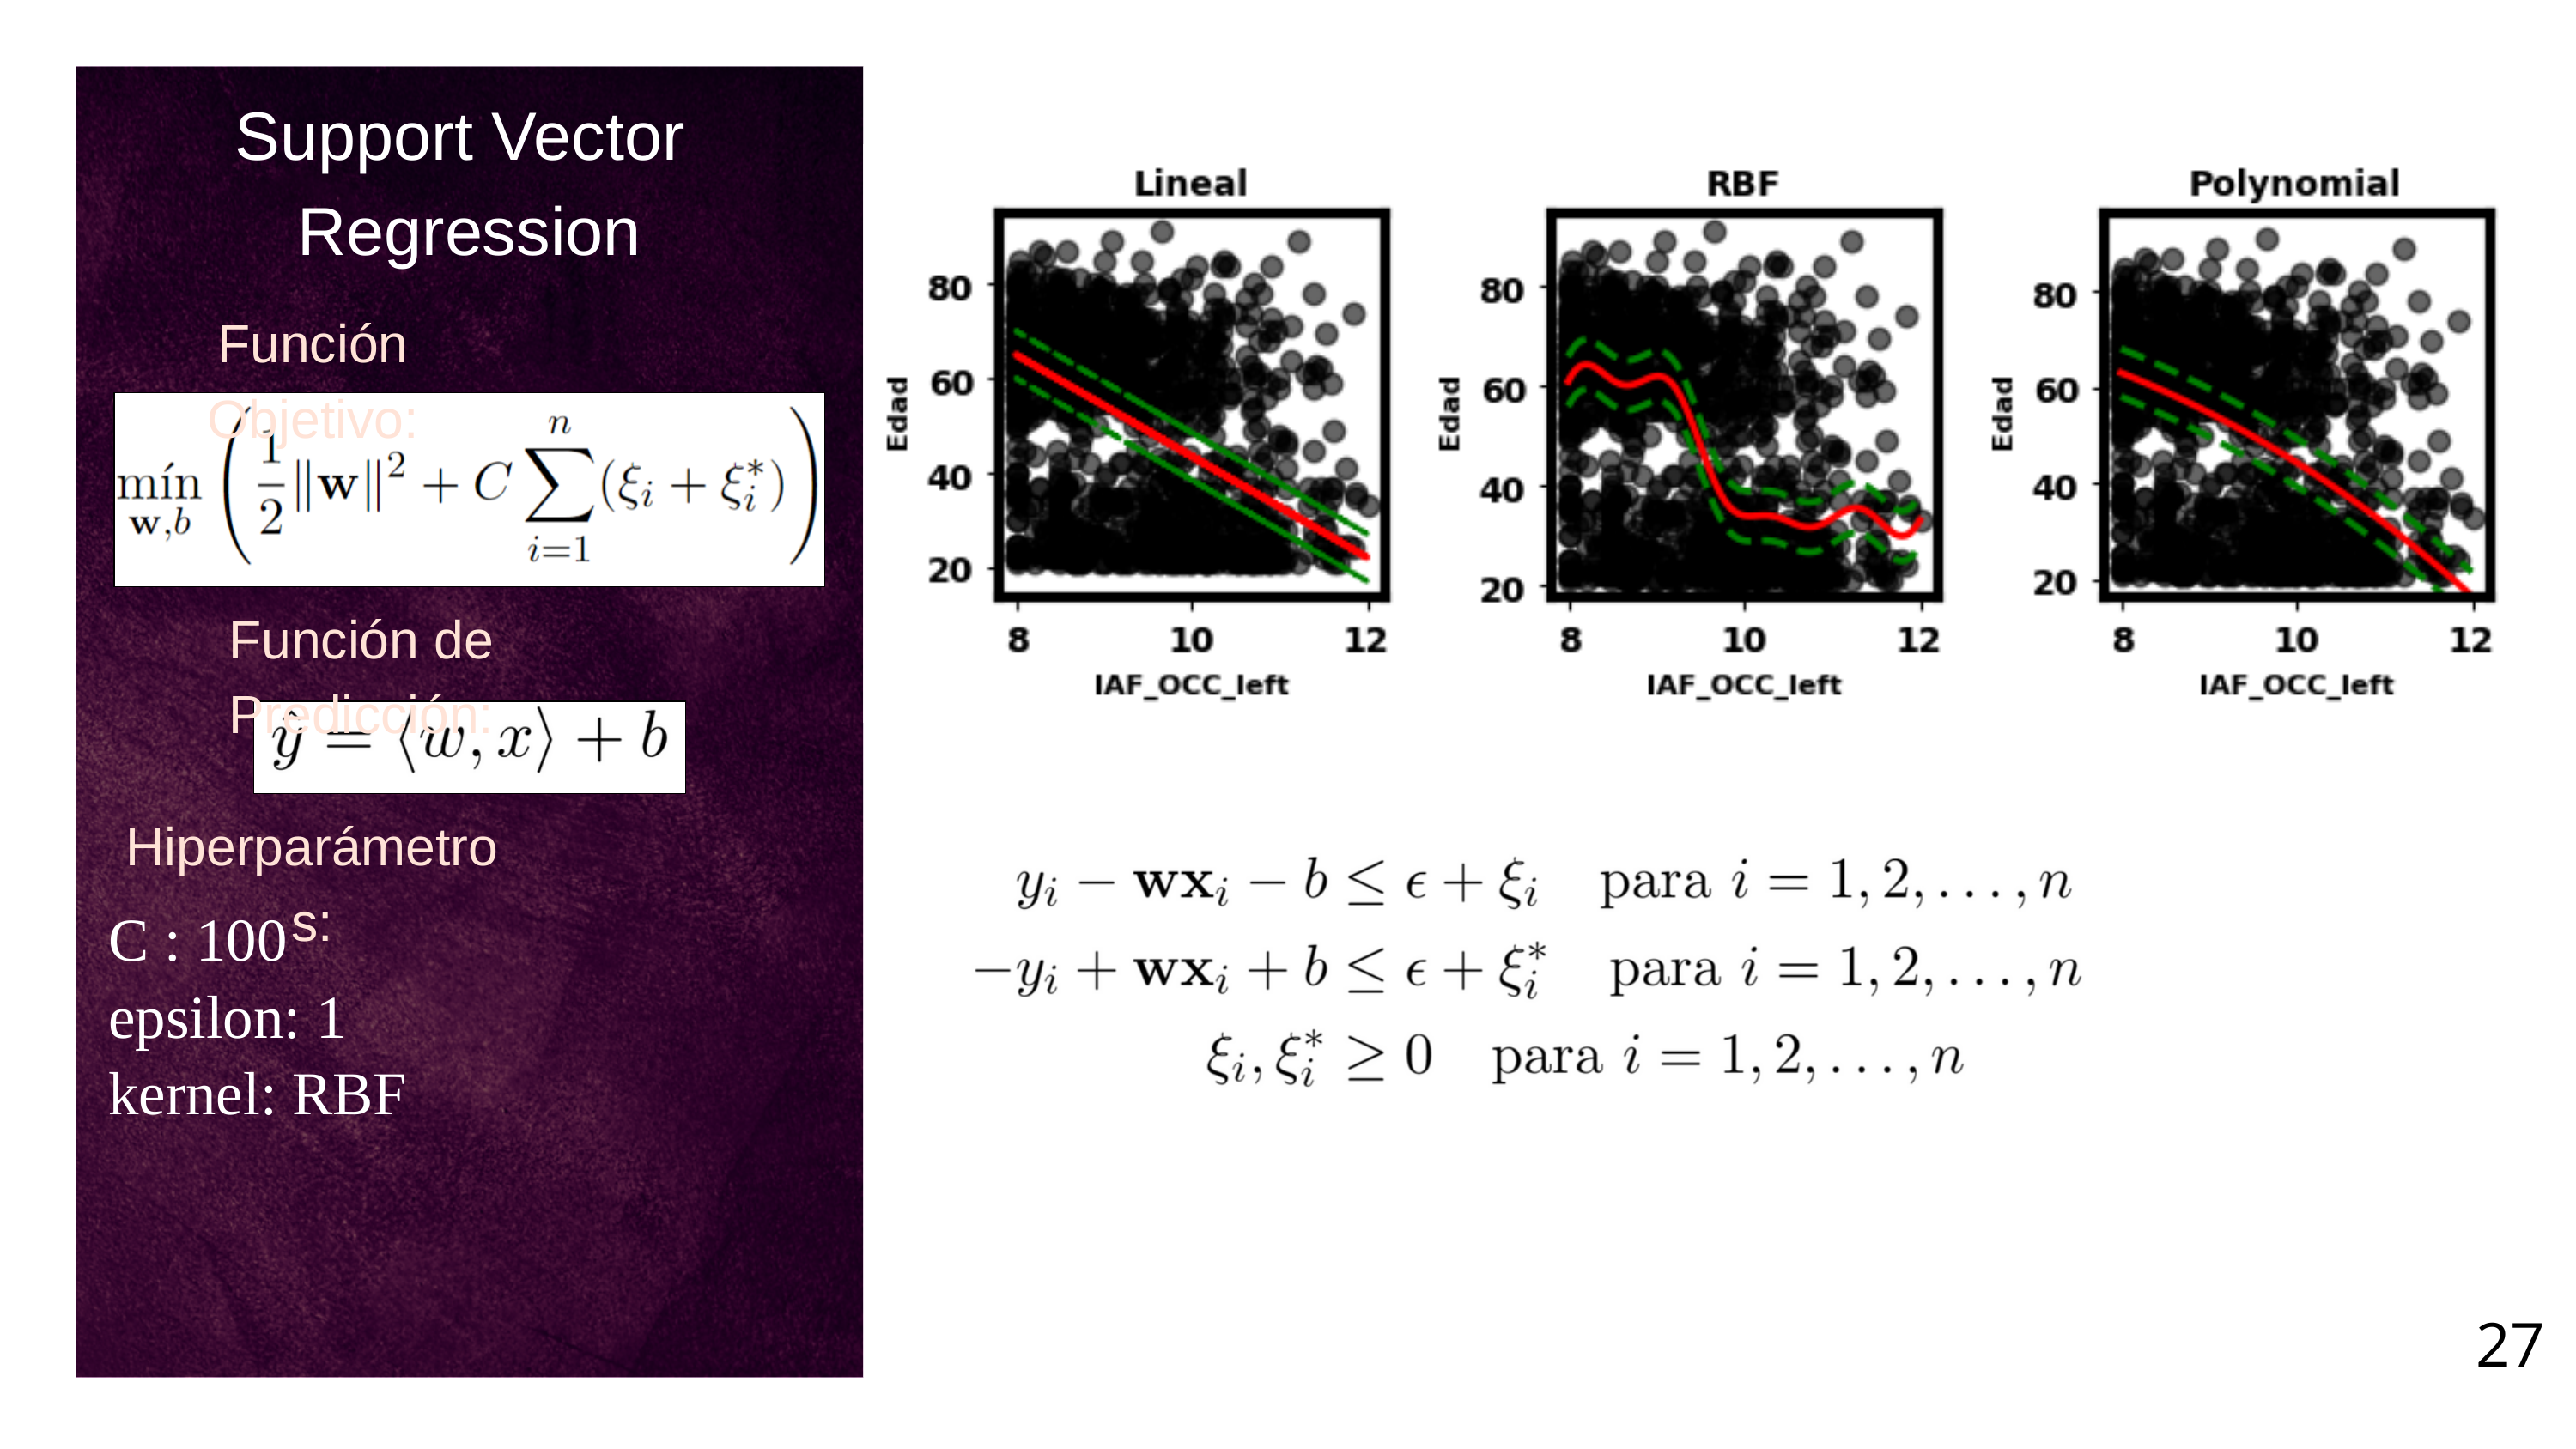

Support Vector
Regression

Función Objetivo:

Función de Predicción:

Hiperparámetros:

C : 100
epsilon: 1
kernel: RBF
27